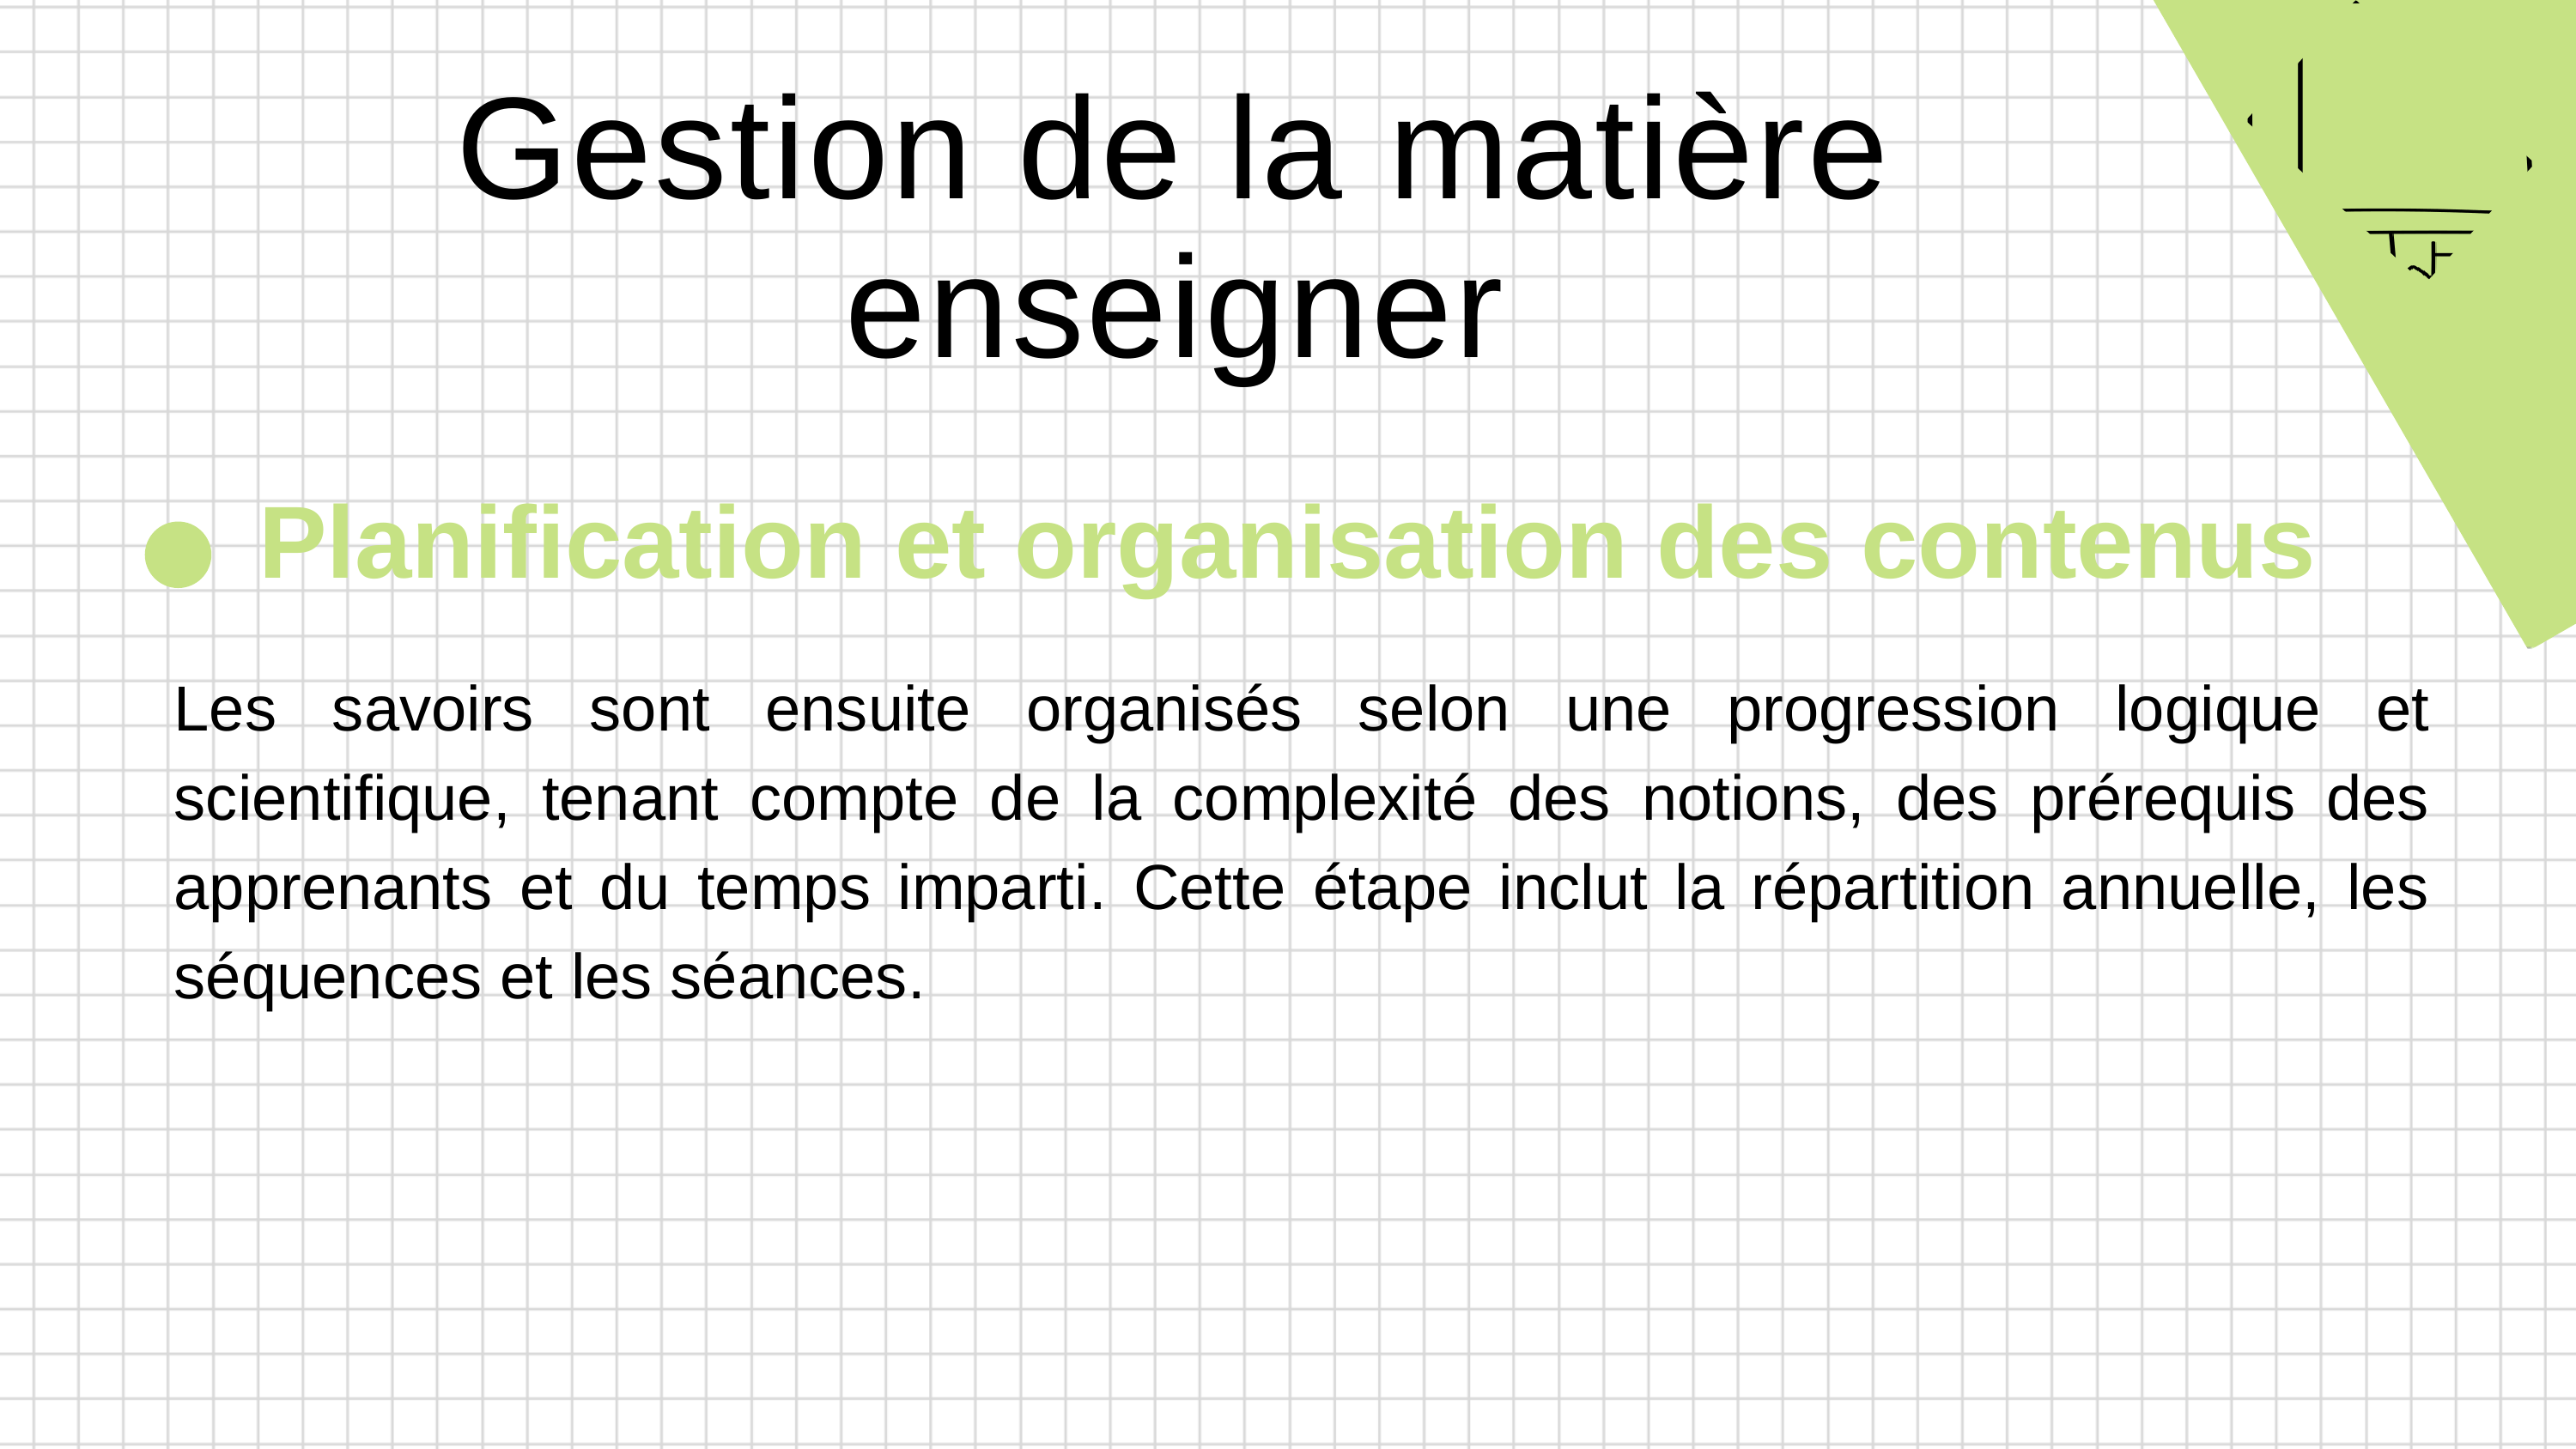

Gestion de la matière enseigner

Planification et organisation des contenus

Les savoirs sont ensuite organisés selon une progression logique et scientifique, tenant compte de la complexité des notions, des prérequis des apprenants et du temps imparti. Cette étape inclut la répartition annuelle, les séquences et les séances.